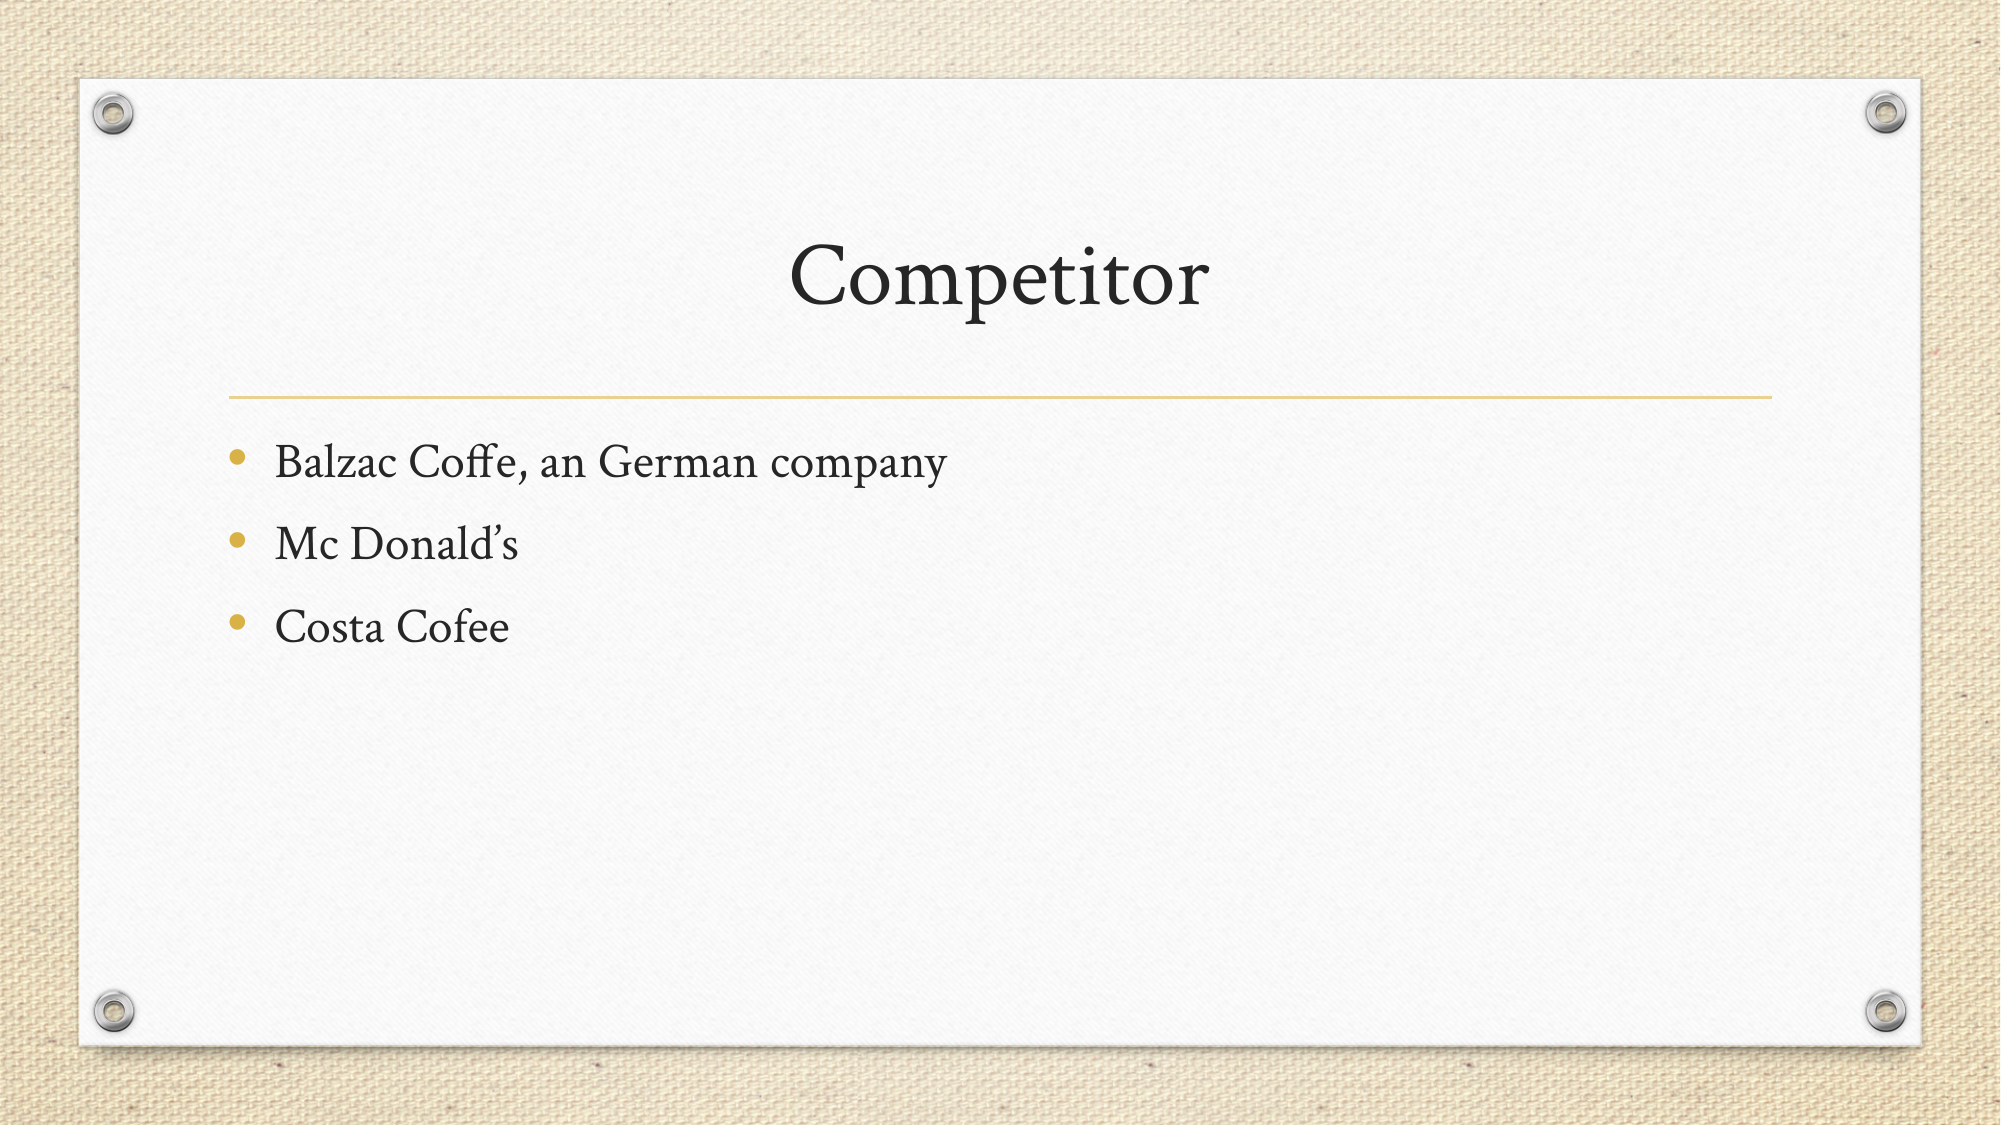

# Competitor
Balzac Coffe, an German company
Mc Donald’s
Costa Cofee